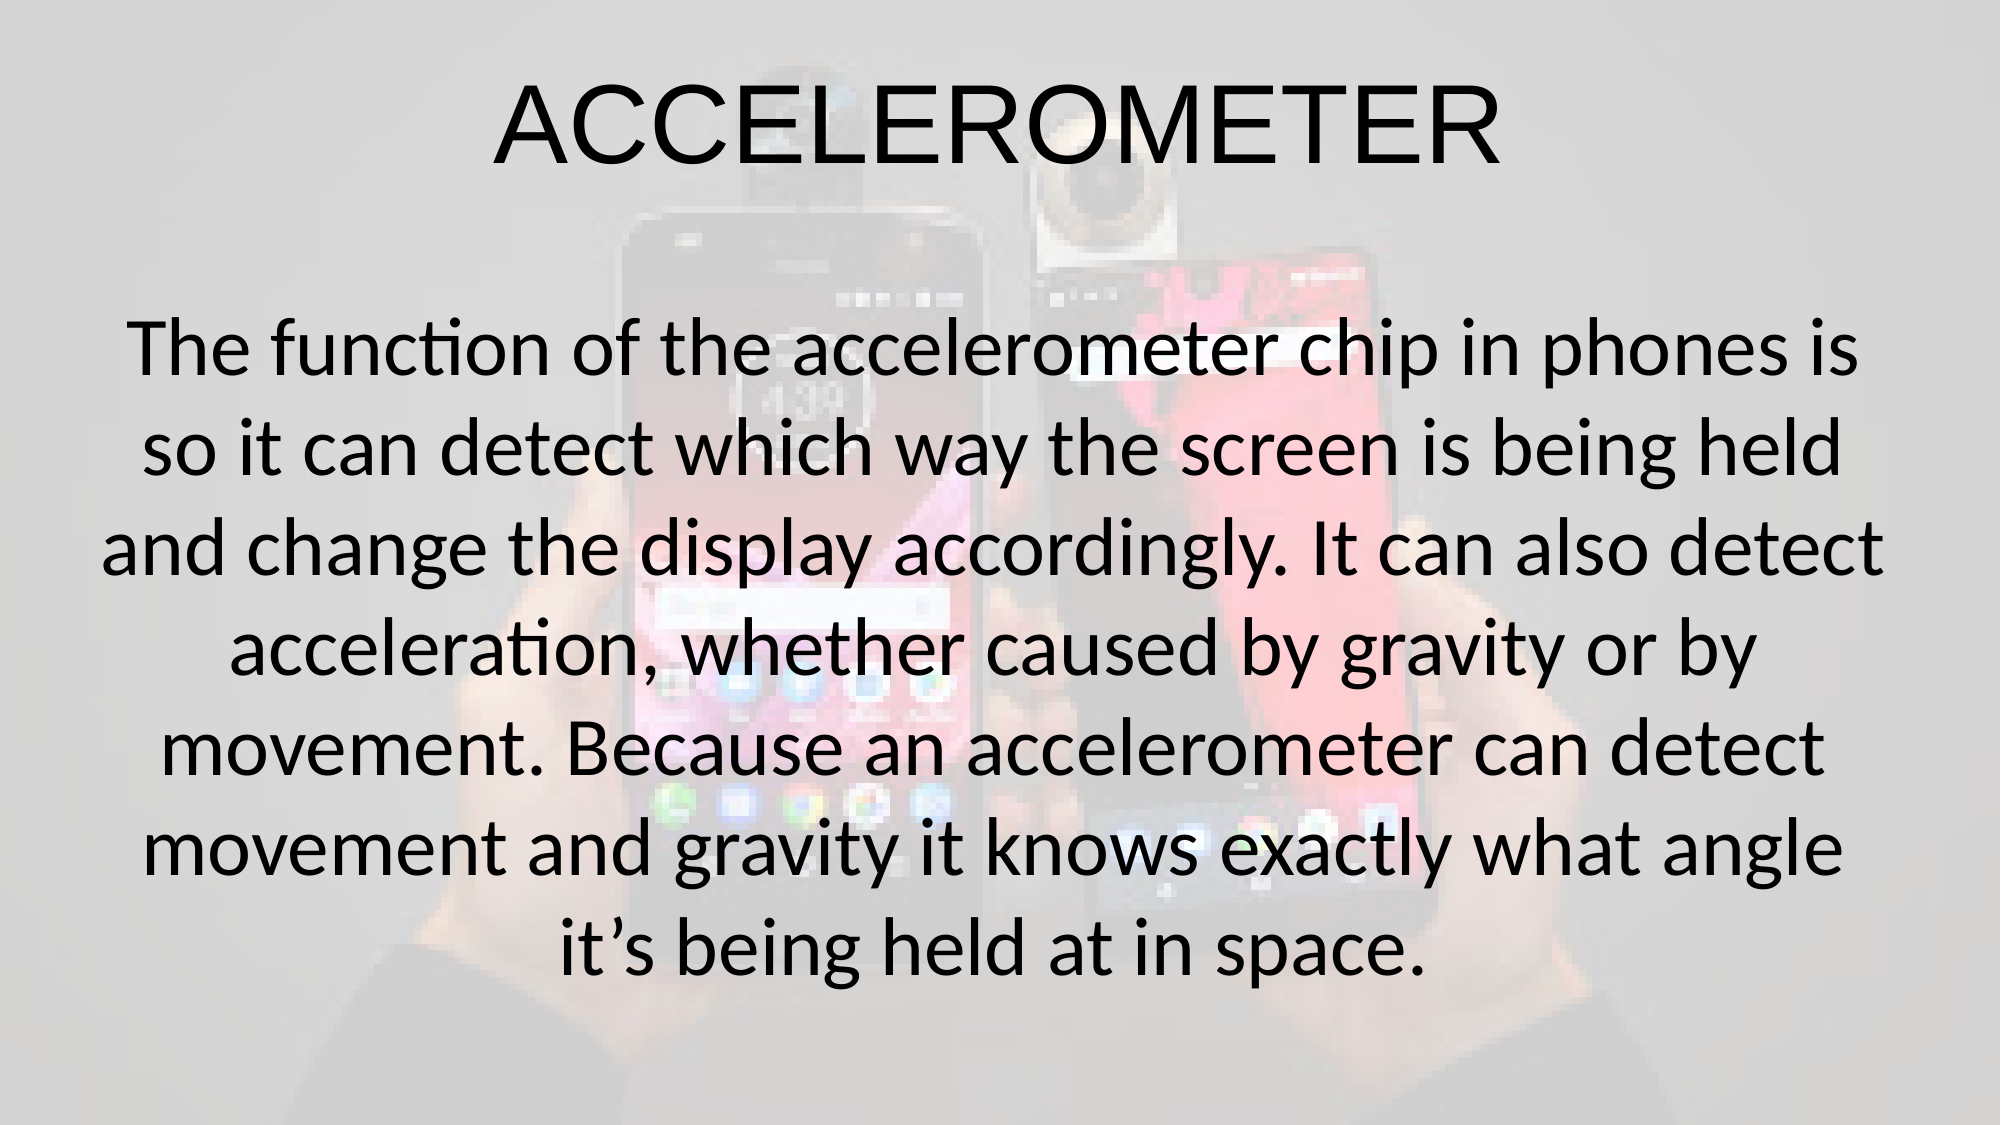

ACCELEROMETER
The function of the accelerometer chip in phones is so it can detect which way the screen is being held and change the display accordingly. It can also detect acceleration, whether caused by gravity or by movement. Because an accelerometer can detect movement and gravity it knows exactly what angle it’s being held at in space.